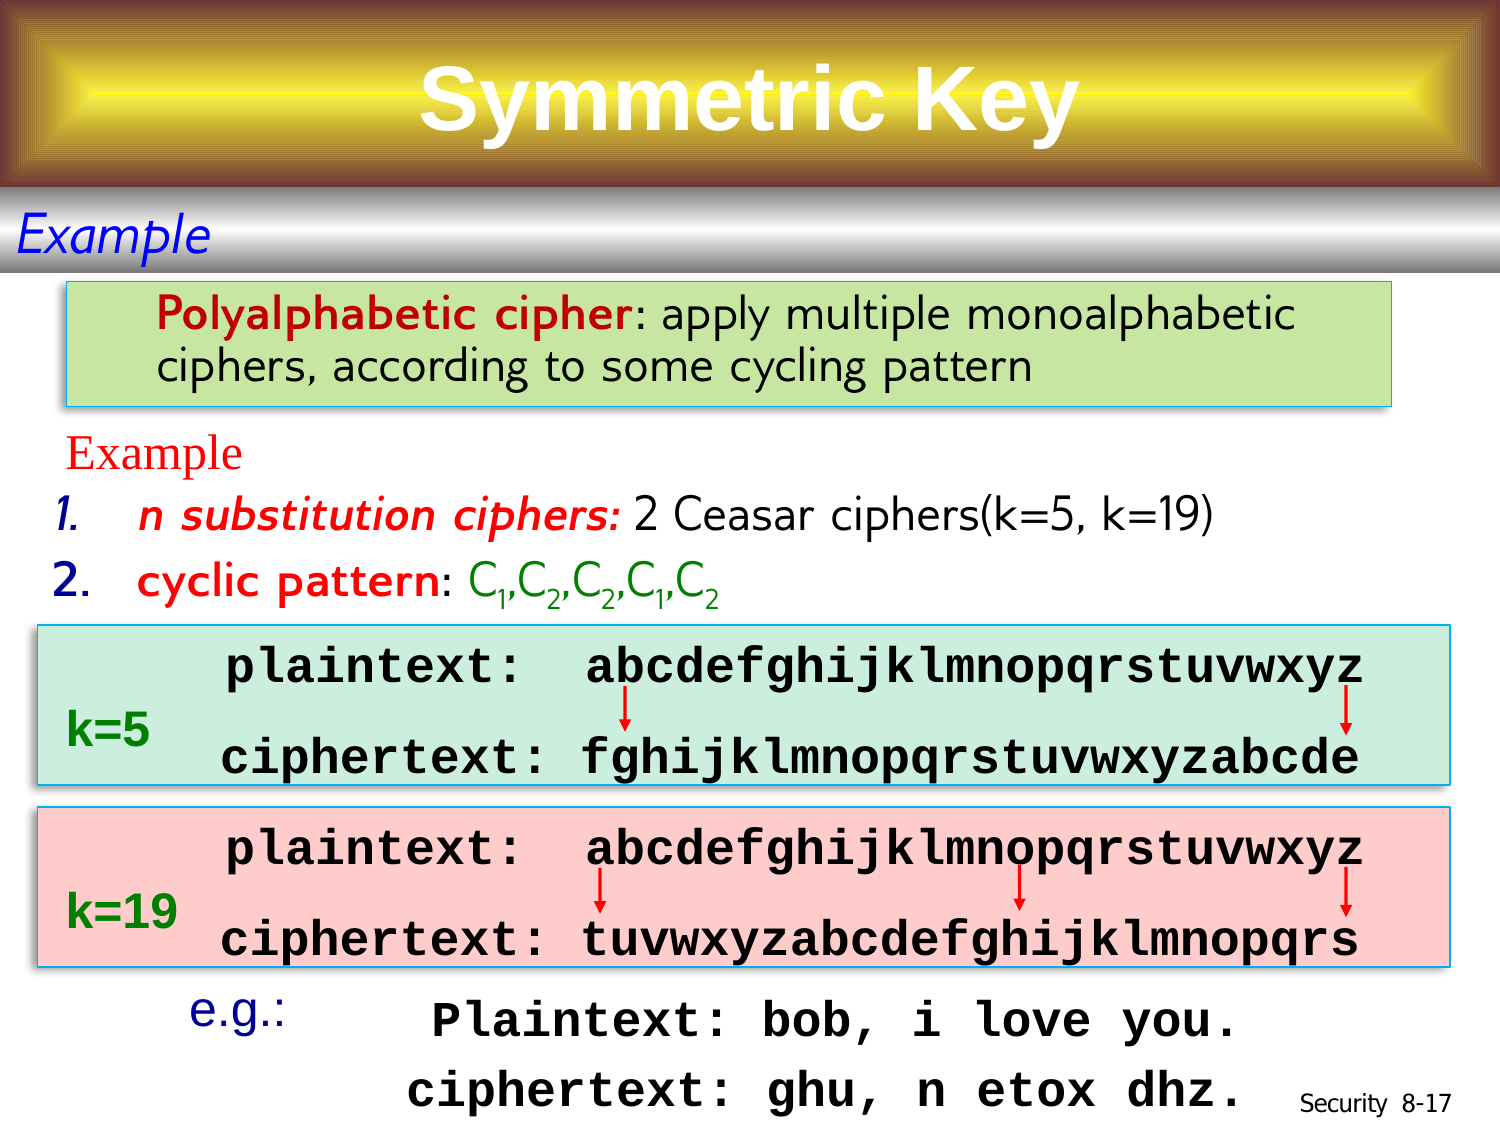

Symmetric Key
Example
Polyalphabetic cipher: apply multiple monoalphabetic ciphers, according to some cycling pattern
Example
n substitution ciphers: 2 Ceasar ciphers(k=5, k=19)
cyclic pattern: C1,C2,C2,C1,C2

plaintext:  abcdefghijklmnopqrstuvwxyz

k=5
ciphertext: fghijklmnopqrstuvwxyzabcde

plaintext:  abcdefghijklmnopqrstuvwxyz

k=19
ciphertext: tuvwxyzabcdefghijklmnopqrs
e.g.:
Plaintext: bob, i love you.
ciphertext: ghu, n etox dhz.
Security
8-17